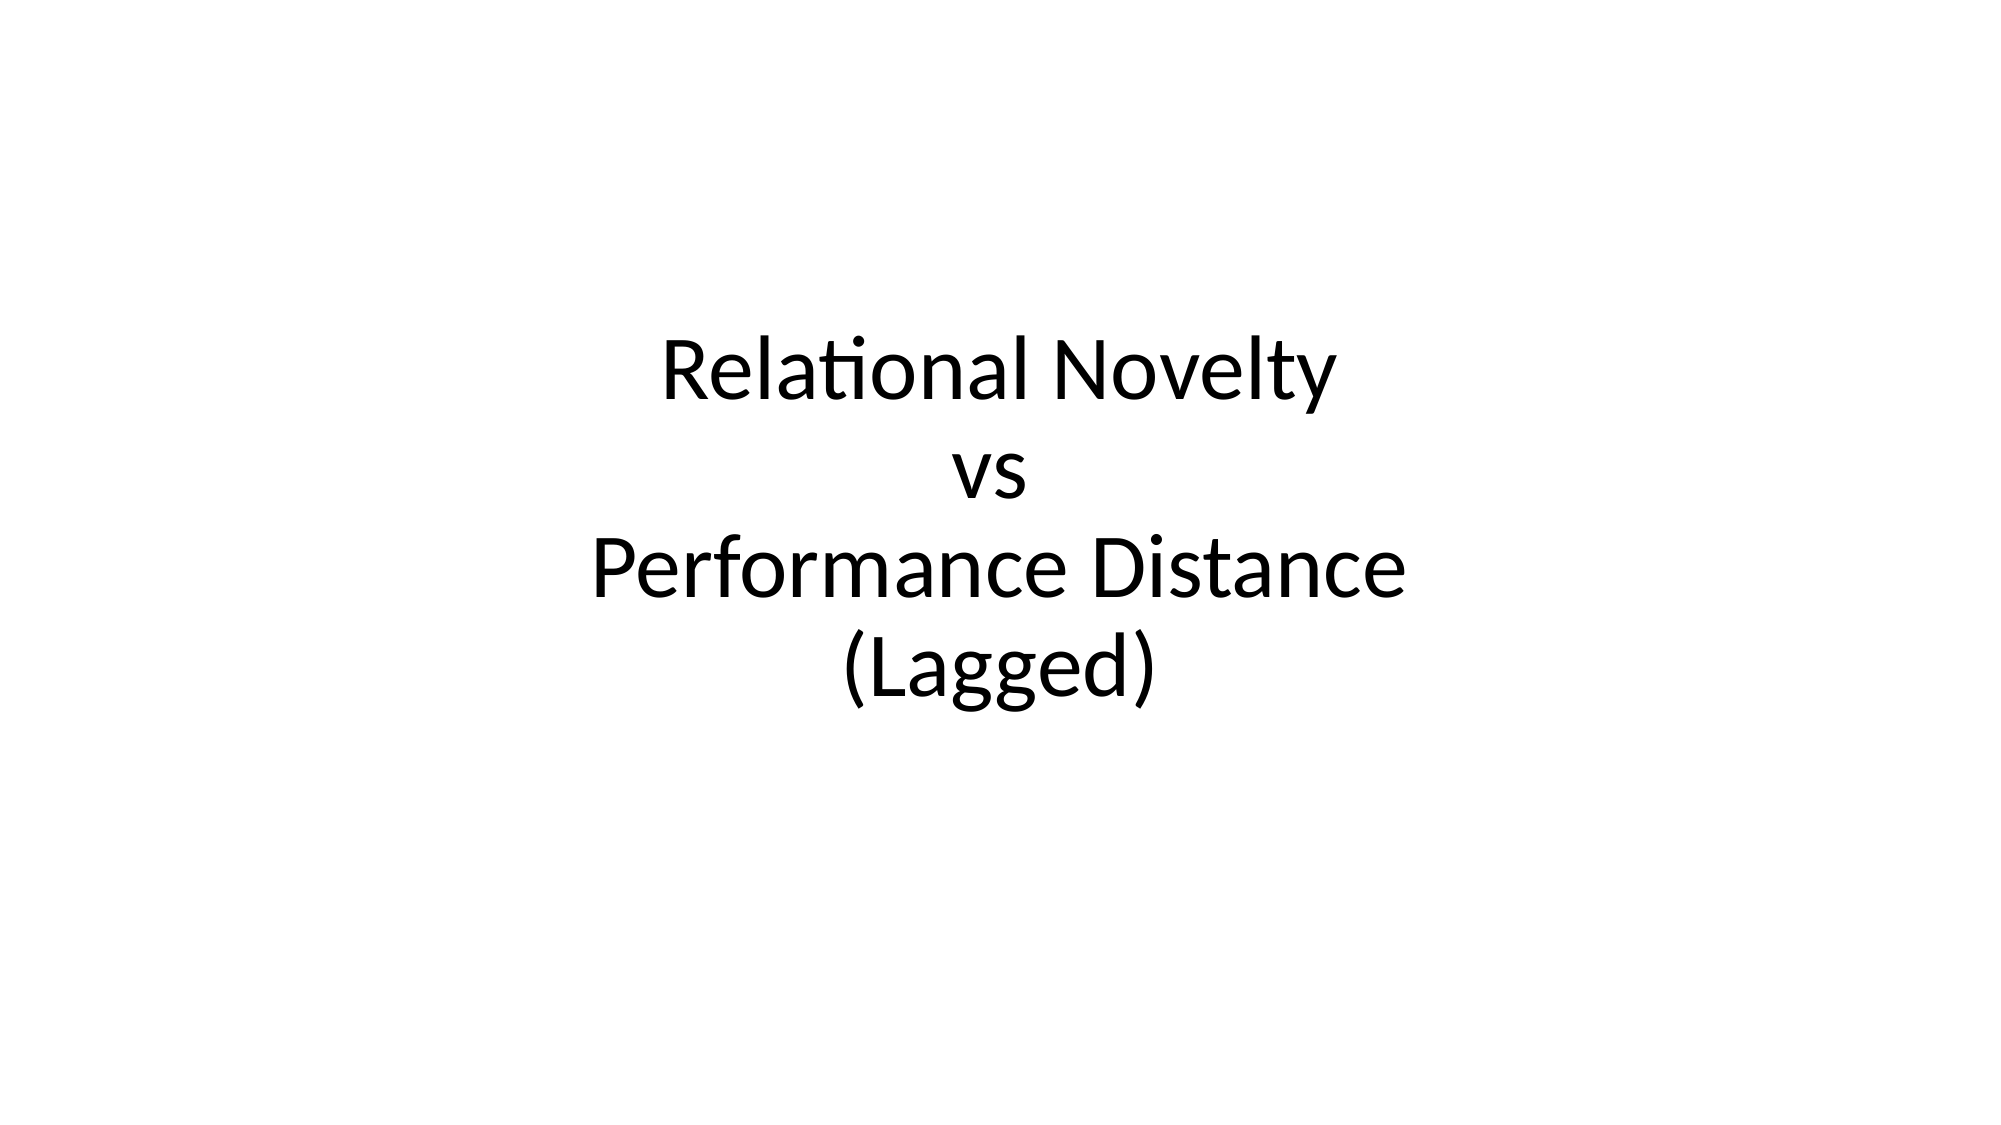

# Relational Novelty vs Performance Distance (Lagged)